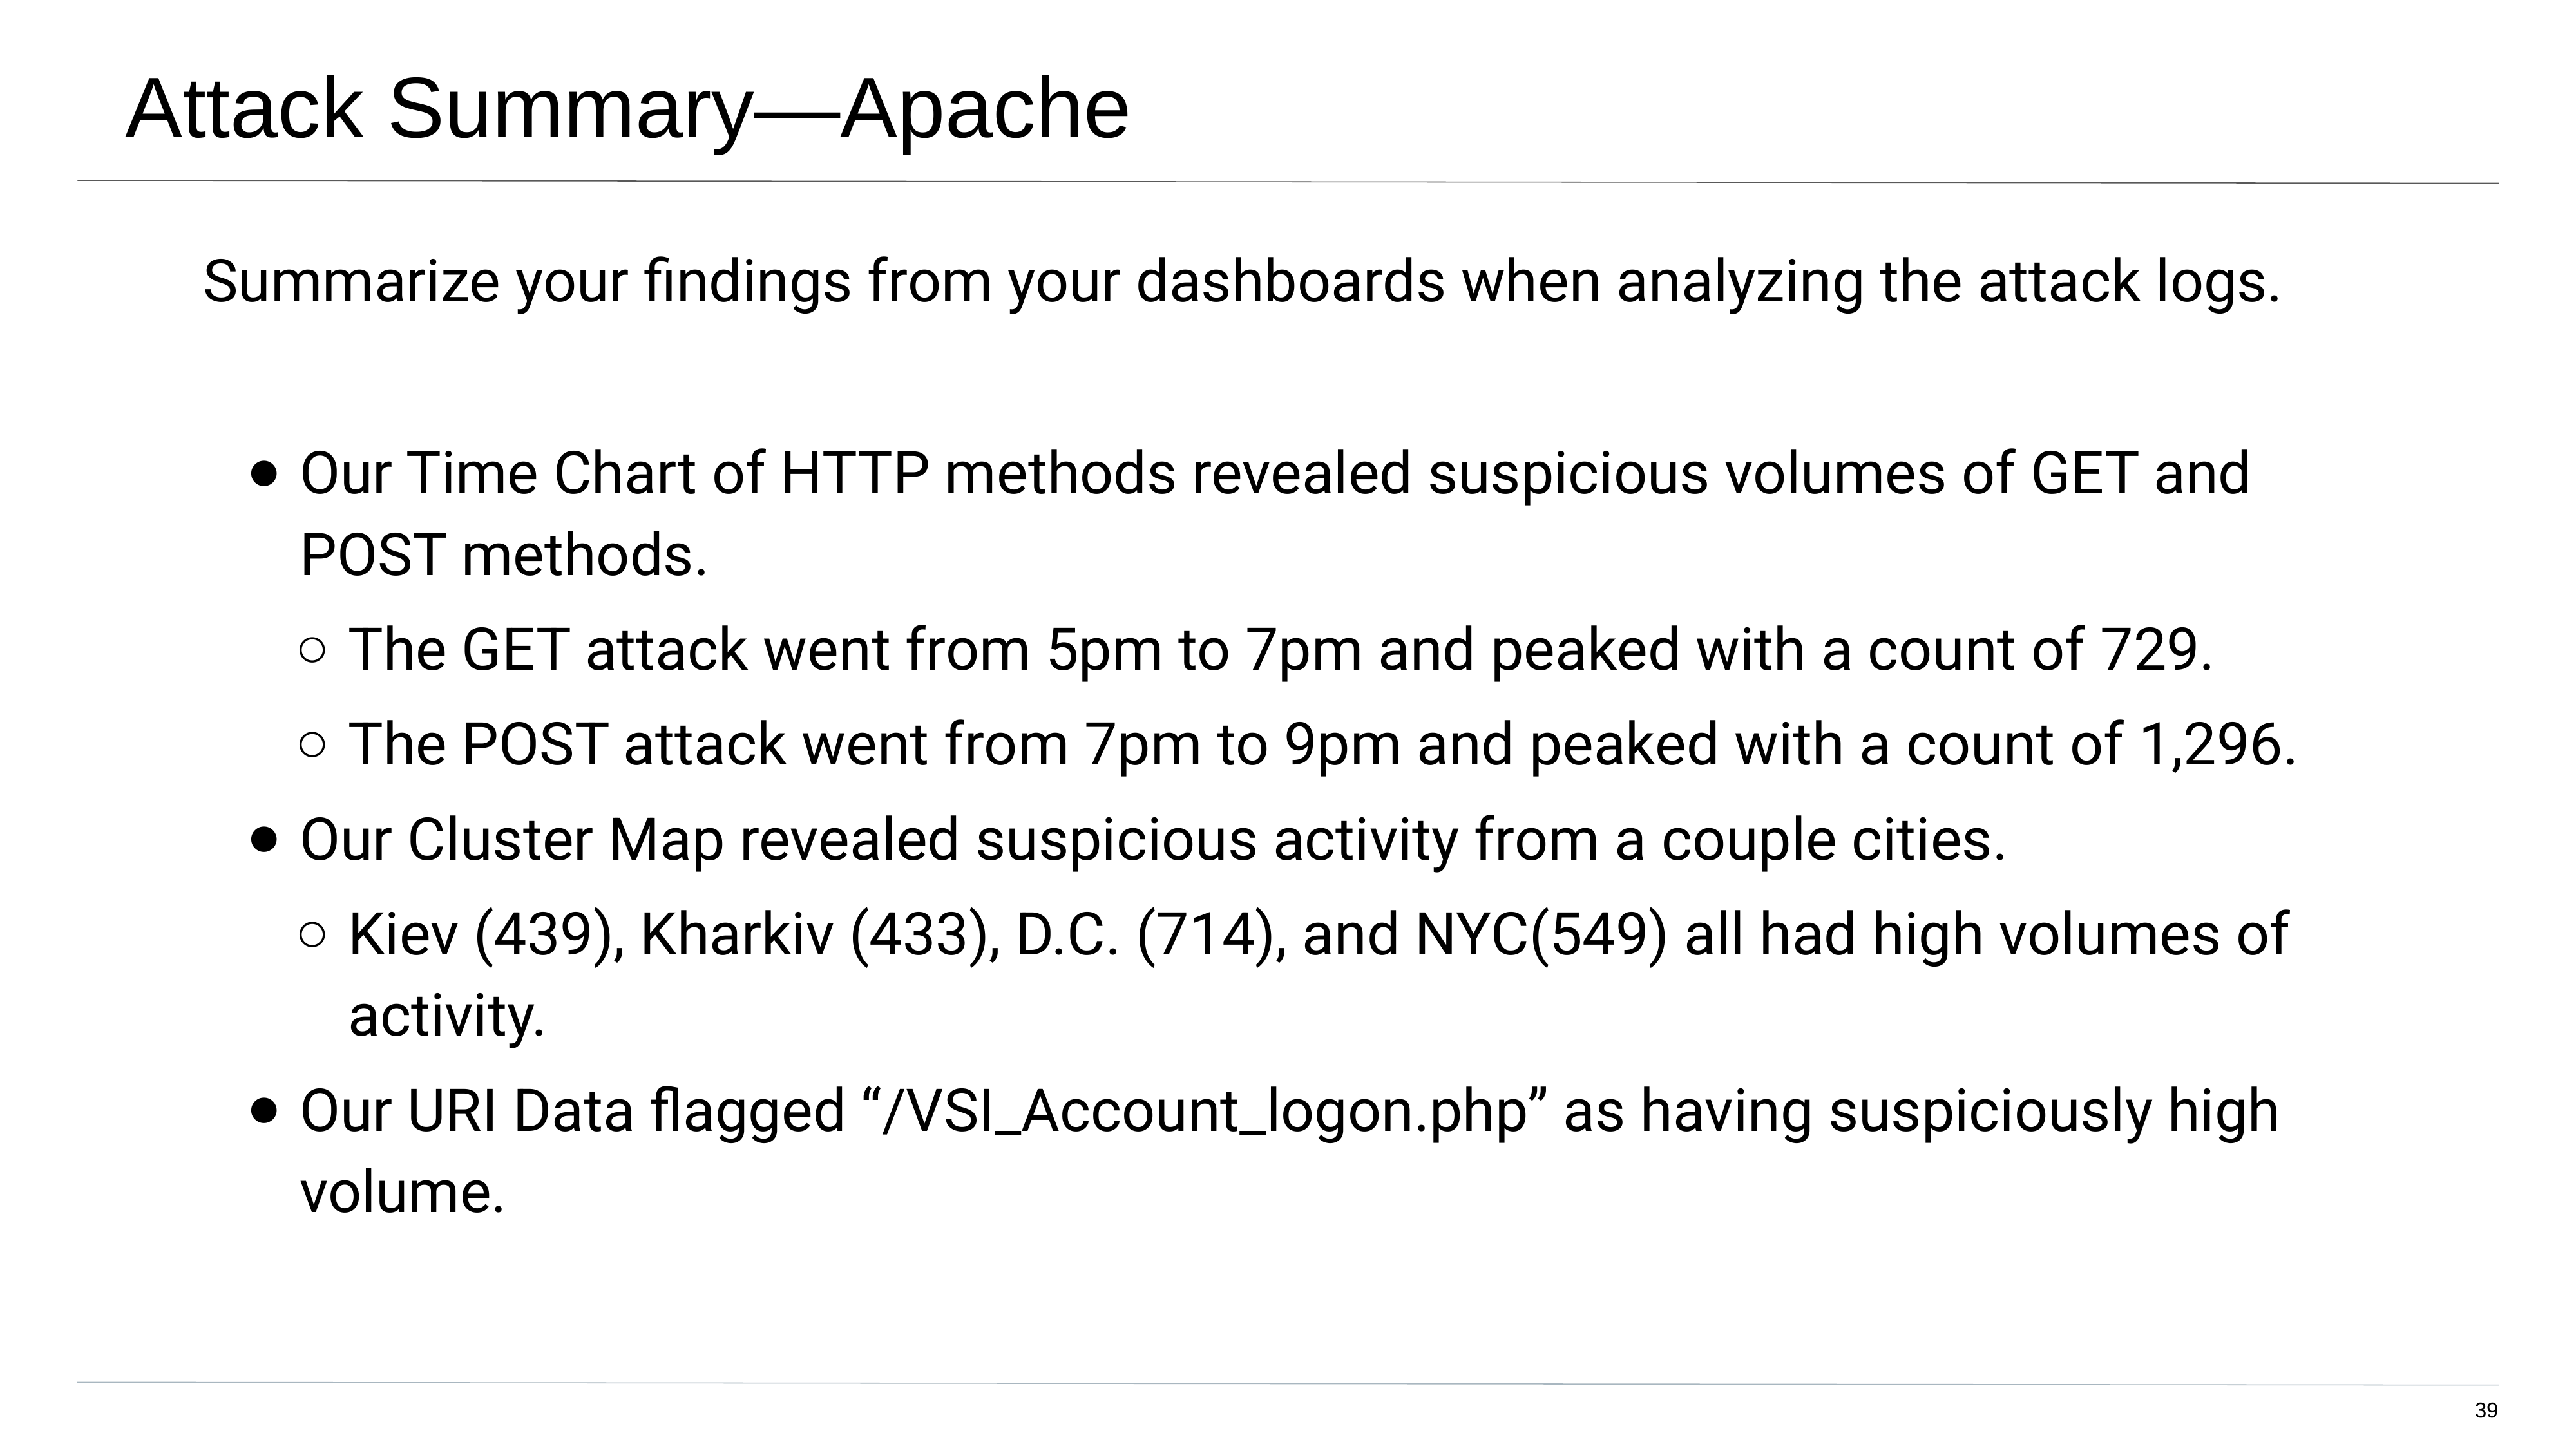

# Attack Summary—Apache
Summarize your findings from your dashboards when analyzing the attack logs.

Our Time Chart of HTTP methods revealed suspicious volumes of GET and POST methods.
The GET attack went from 5pm to 7pm and peaked with a count of 729.
The POST attack went from 7pm to 9pm and peaked with a count of 1,296.
Our Cluster Map revealed suspicious activity from a couple cities.
Kiev (439), Kharkiv (433), D.C. (714), and NYC(549) all had high volumes of activity.
Our URI Data flagged “/VSI_Account_logon.php” as having suspiciously high volume.
39